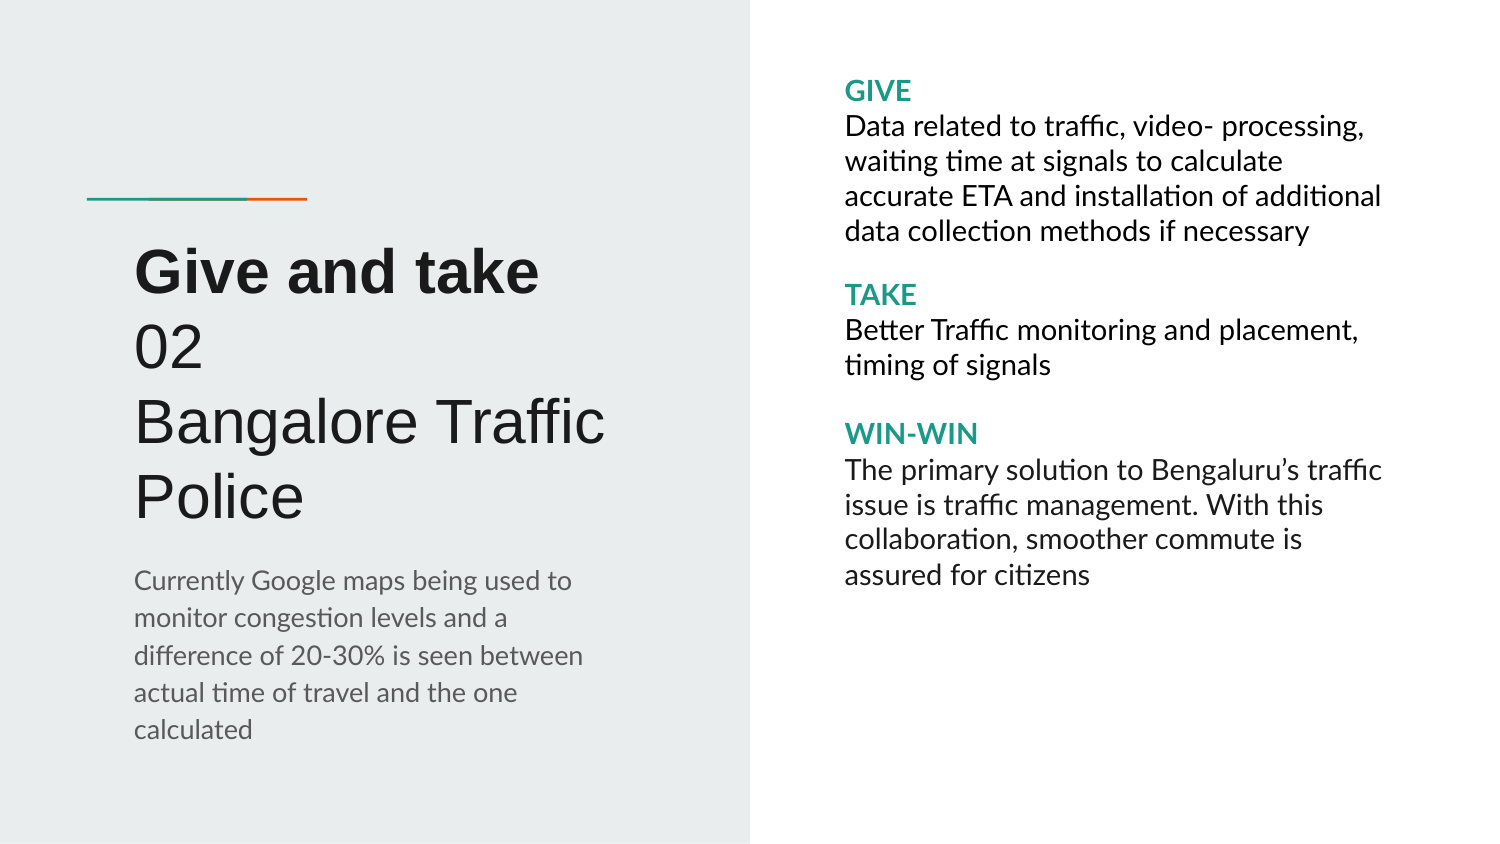

GIVE
Data related to traffic, video- processing, waiting time at signals to calculate accurate ETA and installation of additional data collection methods if necessary

TAKE
Better Traffic monitoring and placement, timing of signals

WIN-WIN
The primary solution to Bengaluru’s traffic issue is traffic management. With this collaboration, smoother commute is assured for citizens
# Give and take
02
Bangalore Traffic Police
Currently Google maps being used to monitor congestion levels and a difference of 20-30% is seen between actual time of travel and the one calculated